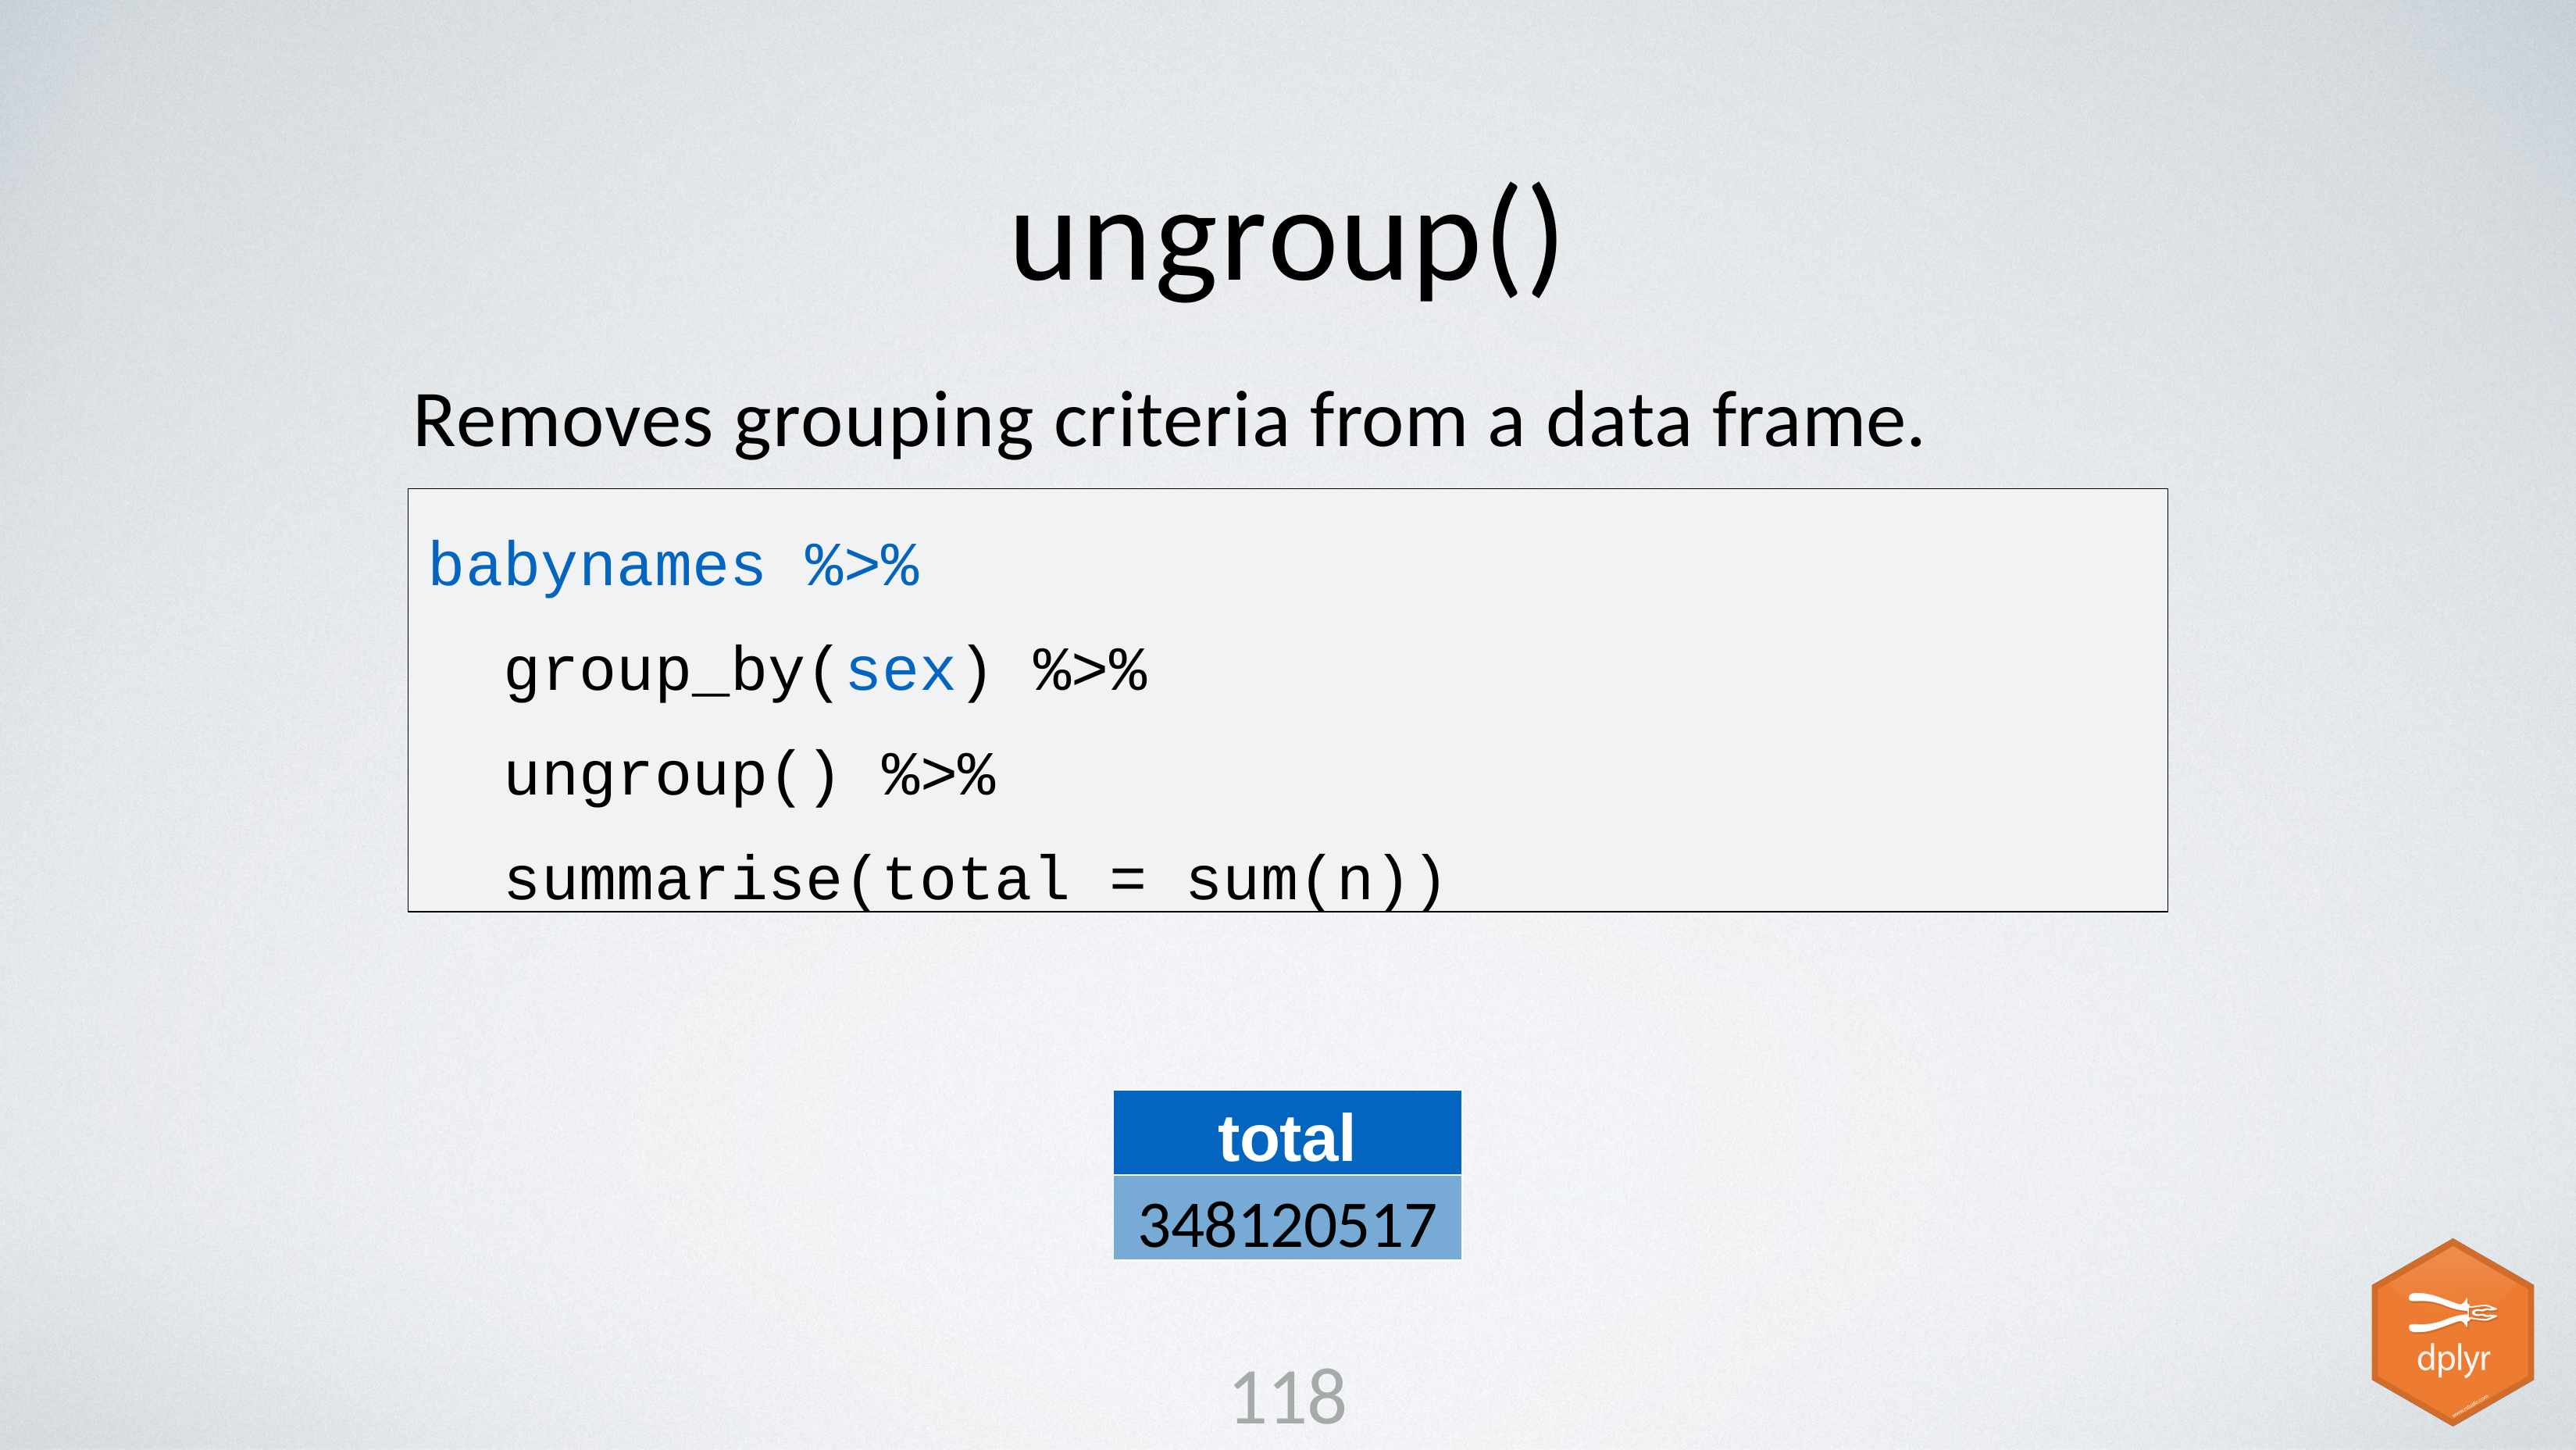

# ungroup()
Removes grouping criteria from a data frame.
babynames %>%  group_by(sex) %>%  ungroup() %>%  summarise(total = sum(n))
total
348120517

118